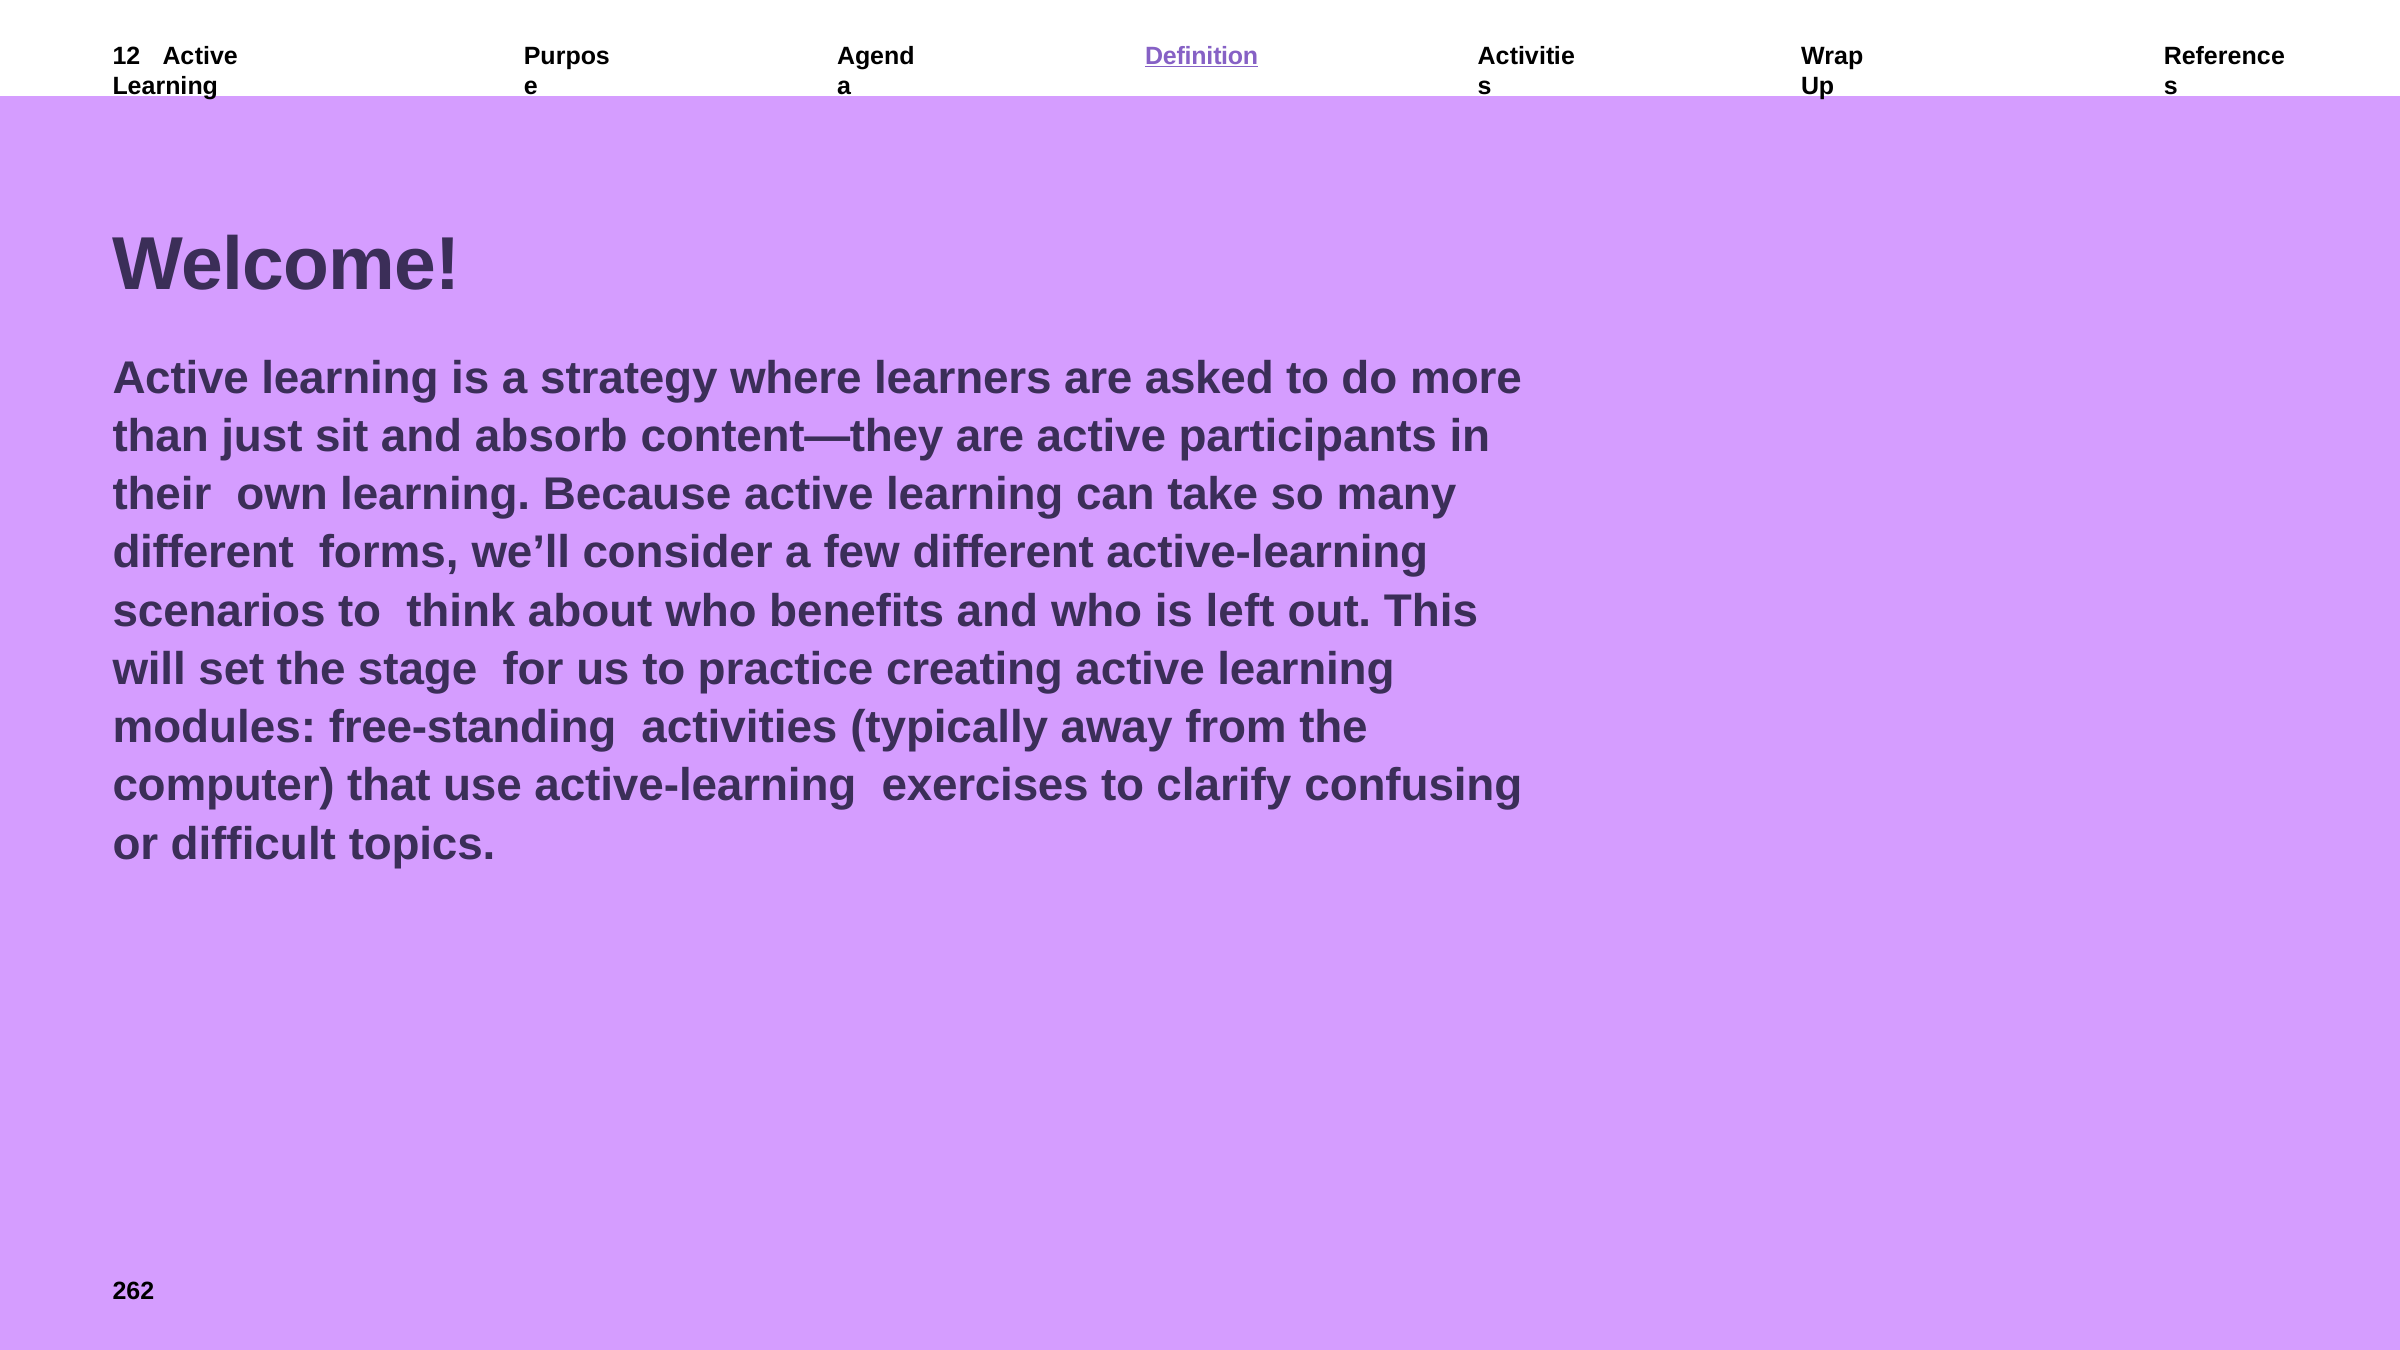

12	Active	Learning
Purpose
Agenda
Definition
Activities
Wrap	Up
References

Welcome!
Active learning is a strategy where learners are asked to do more  than just sit and absorb content—they are active participants in their  own learning. Because active learning can take so many different  forms, we’ll consider a few different active-learning scenarios to  think about who benefits and who is left out. This will set the stage  for us to practice creating active learning modules: free-standing  activities (typically away from the computer) that use active-learning  exercises to clarify confusing or difficult topics.
262